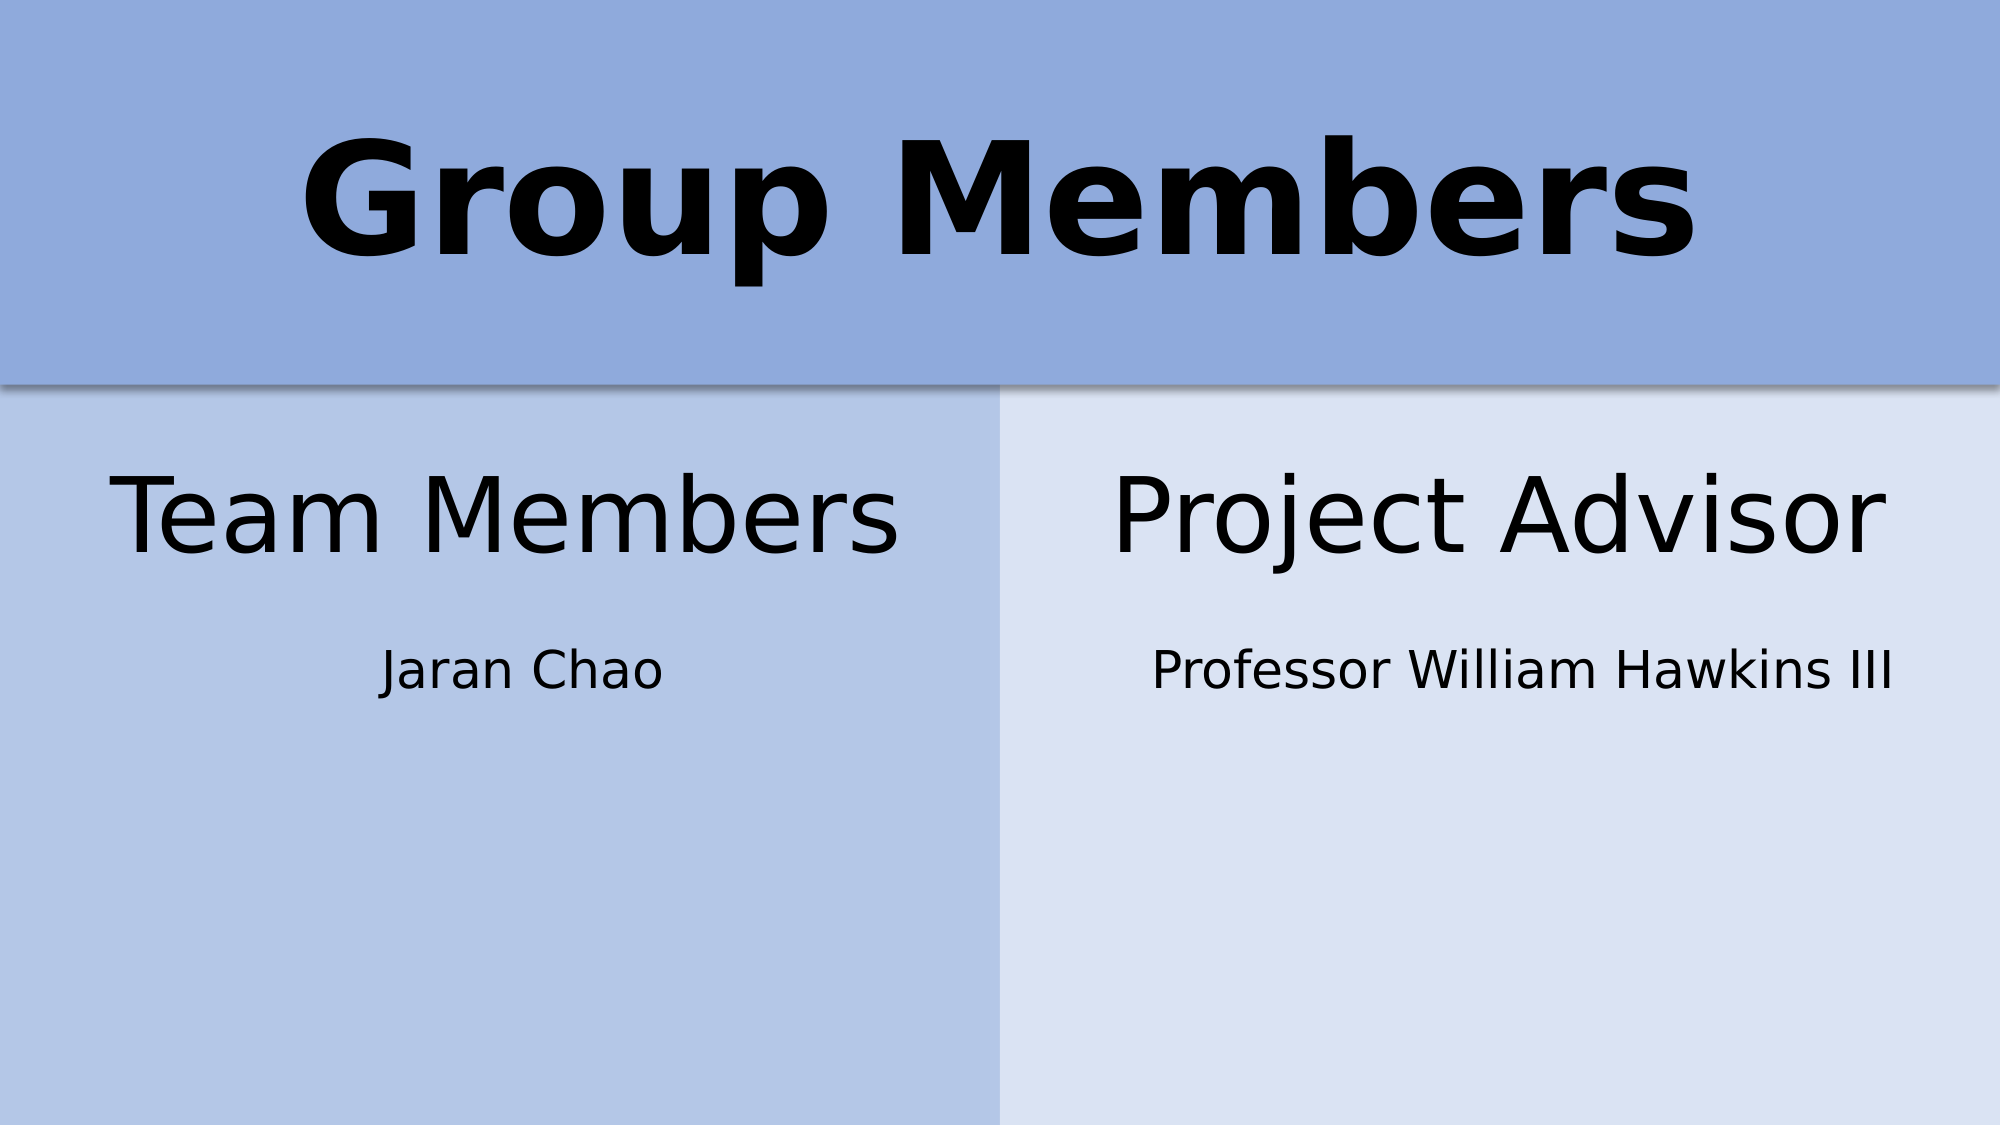

Group Members

Team Members
Jaran Chao

Project Advisor
Professor William Hawkins III